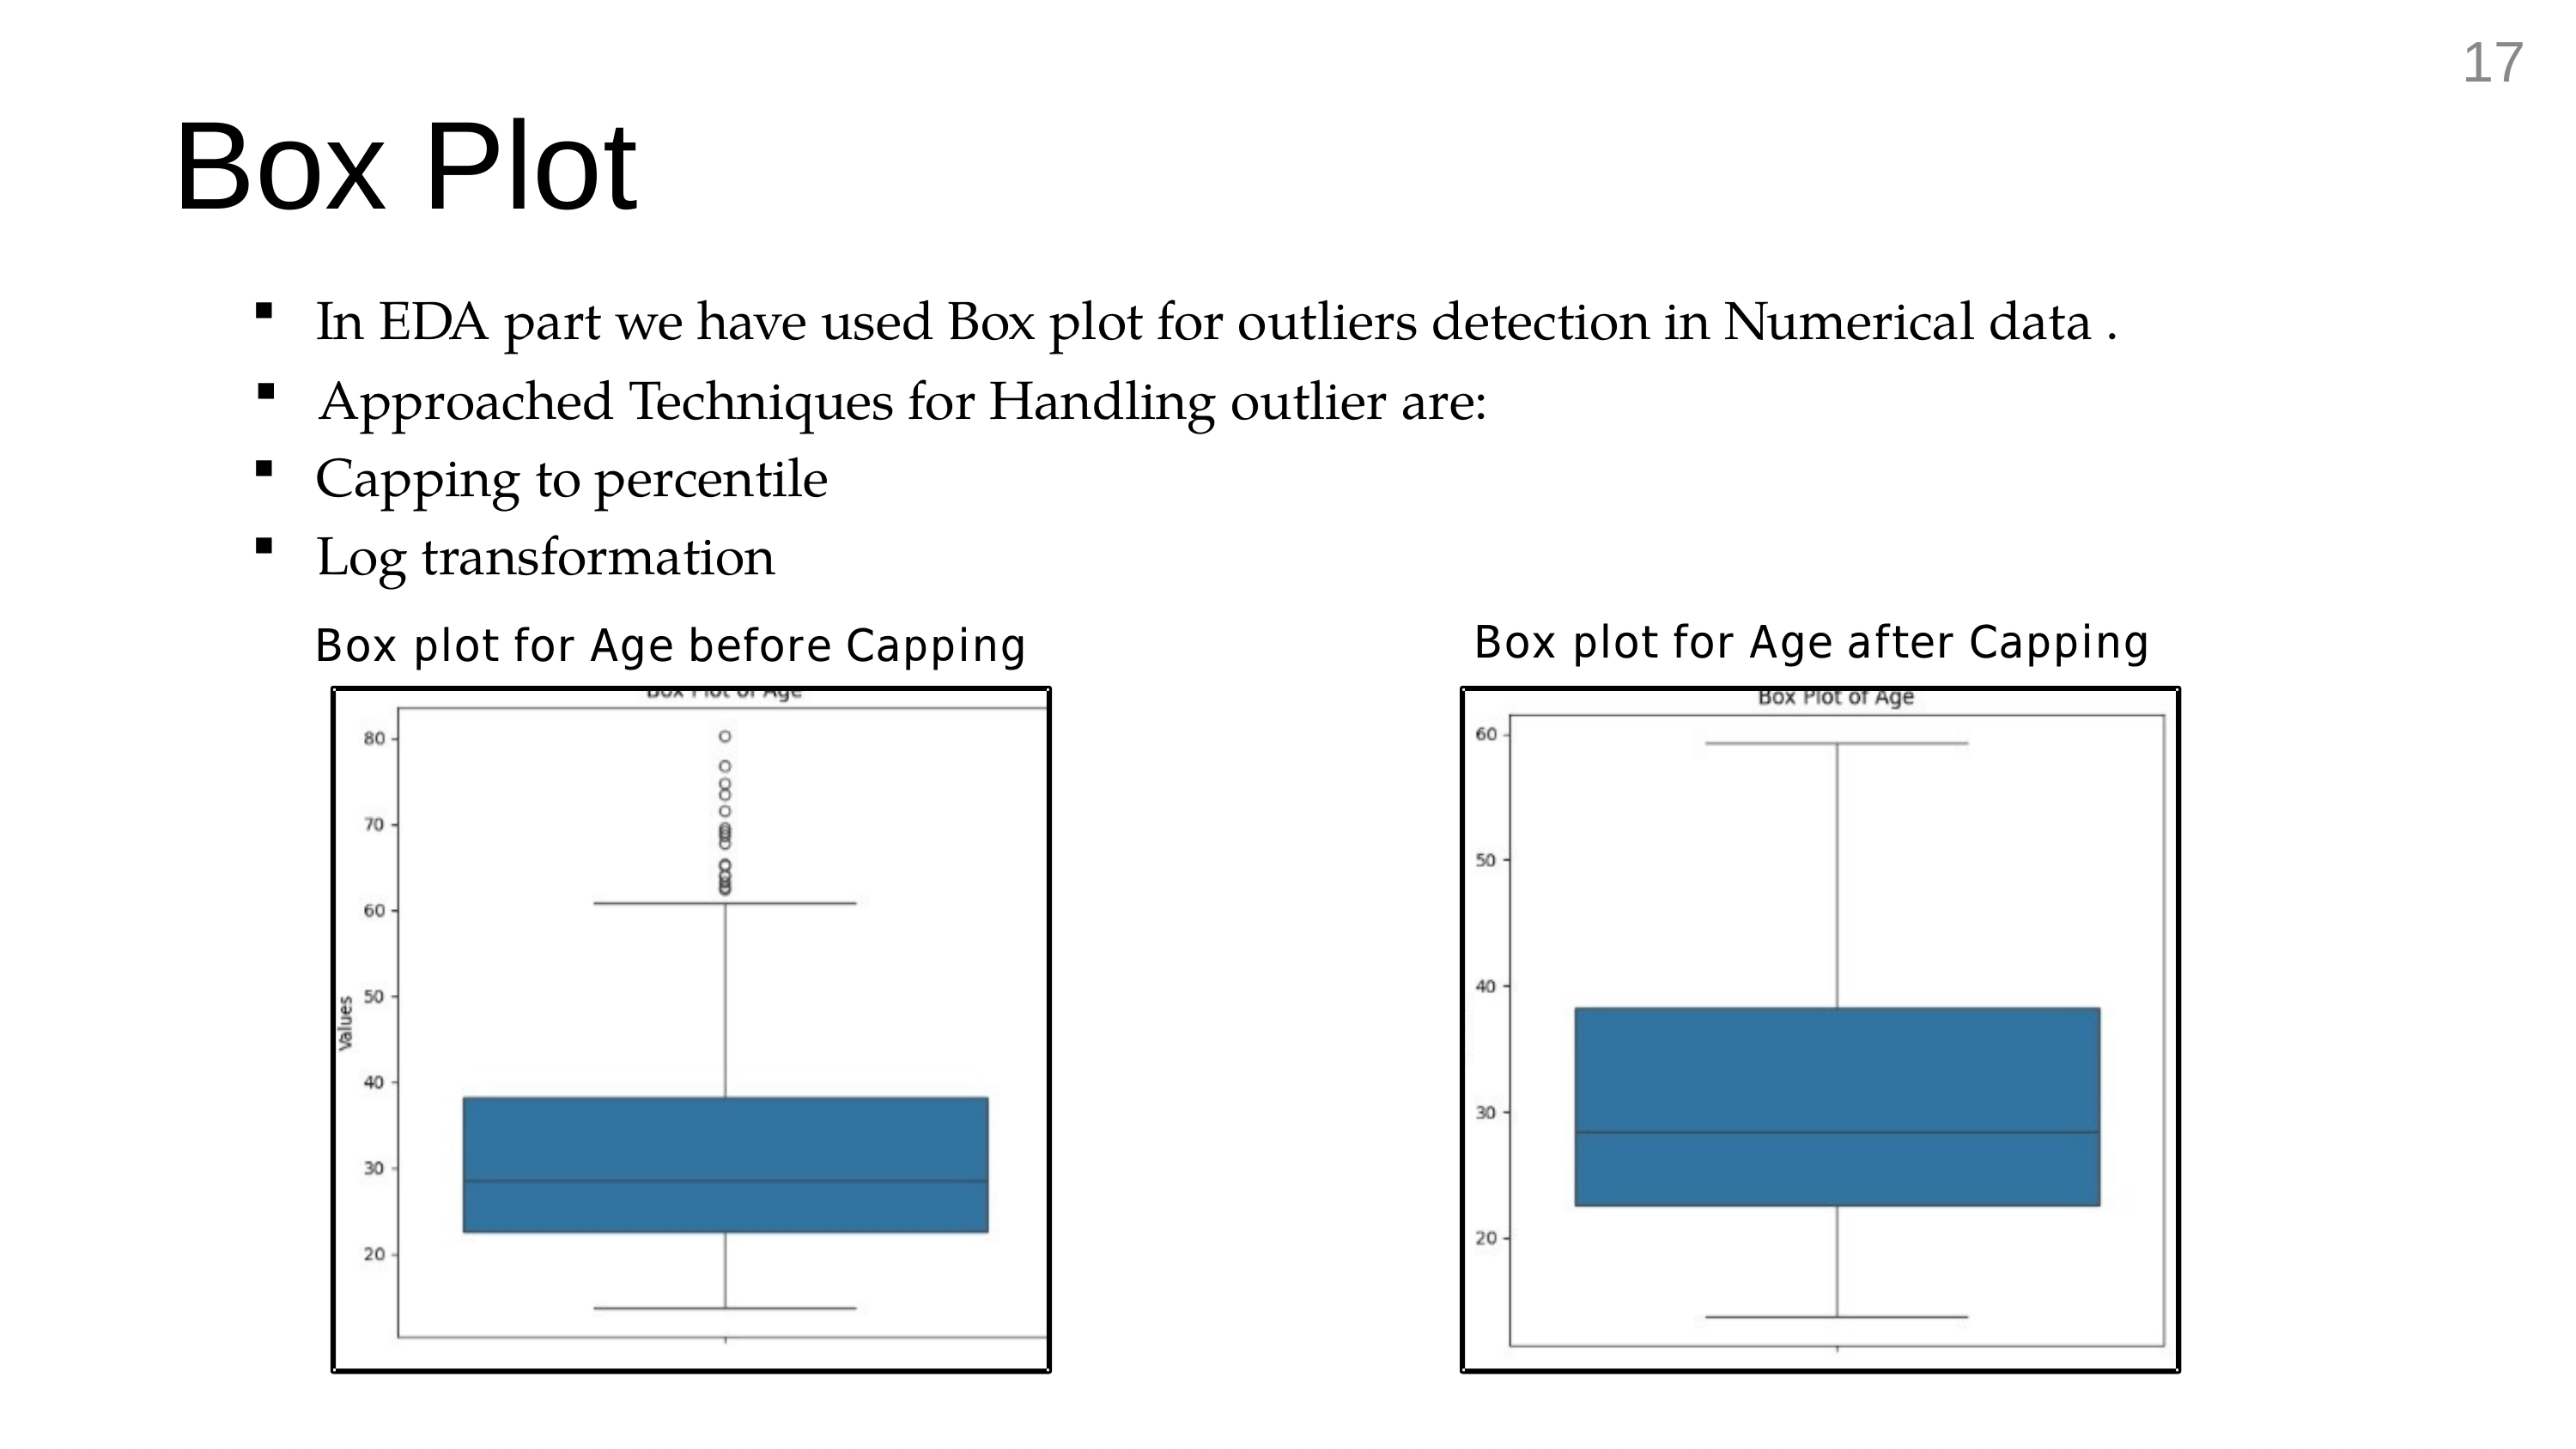

17
Box Plot
In EDA part we have used Box plot for outliers detection in Numerical data .
Approached Techniques for Handling outlier are:
Capping to percentile
Log transformation
Box plot for Age before Capping
Box plot for Age after Capping